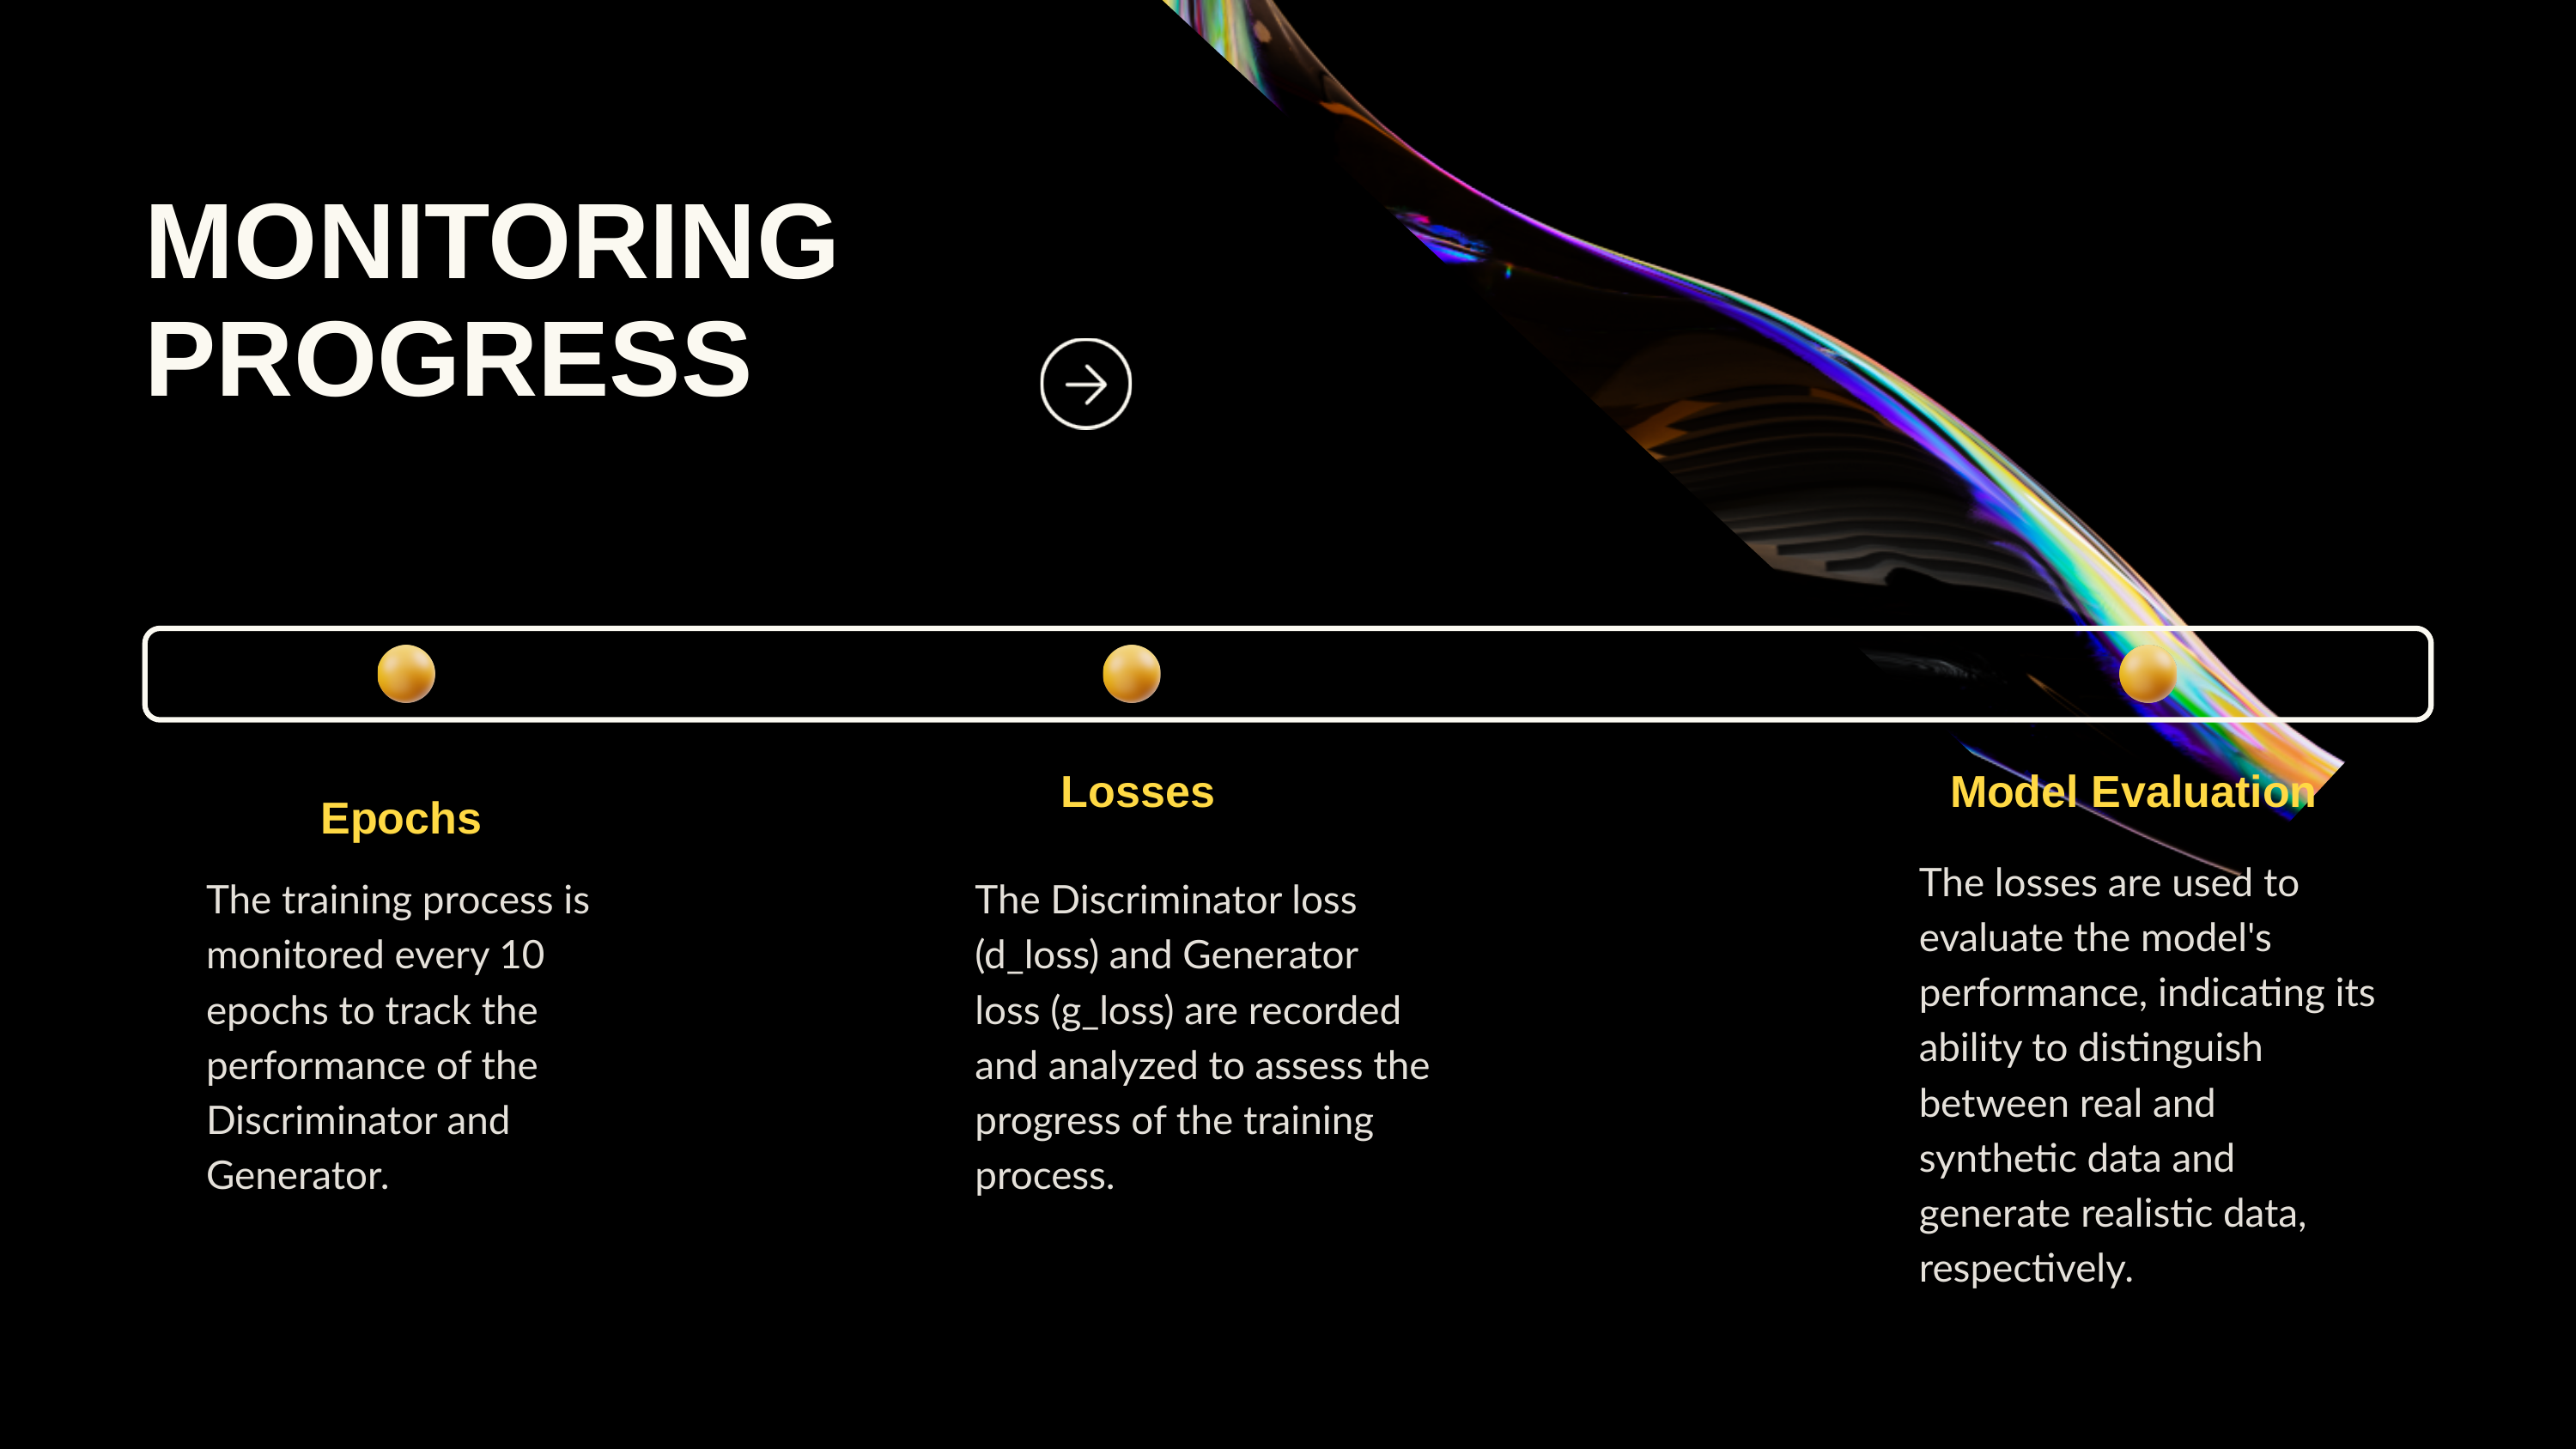

MONITORING PROGRESS

Losses
Model Evaluation
Epochs
The losses are used to evaluate the model's performance, indicating its ability to distinguish between real and synthetic data and generate realistic data, respectively.

The training process is monitored every 10 epochs to track the performance of the Discriminator and Generator.

The Discriminator loss (d_loss) and Generator loss (g_loss) are recorded and analyzed to assess the progress of the training process.